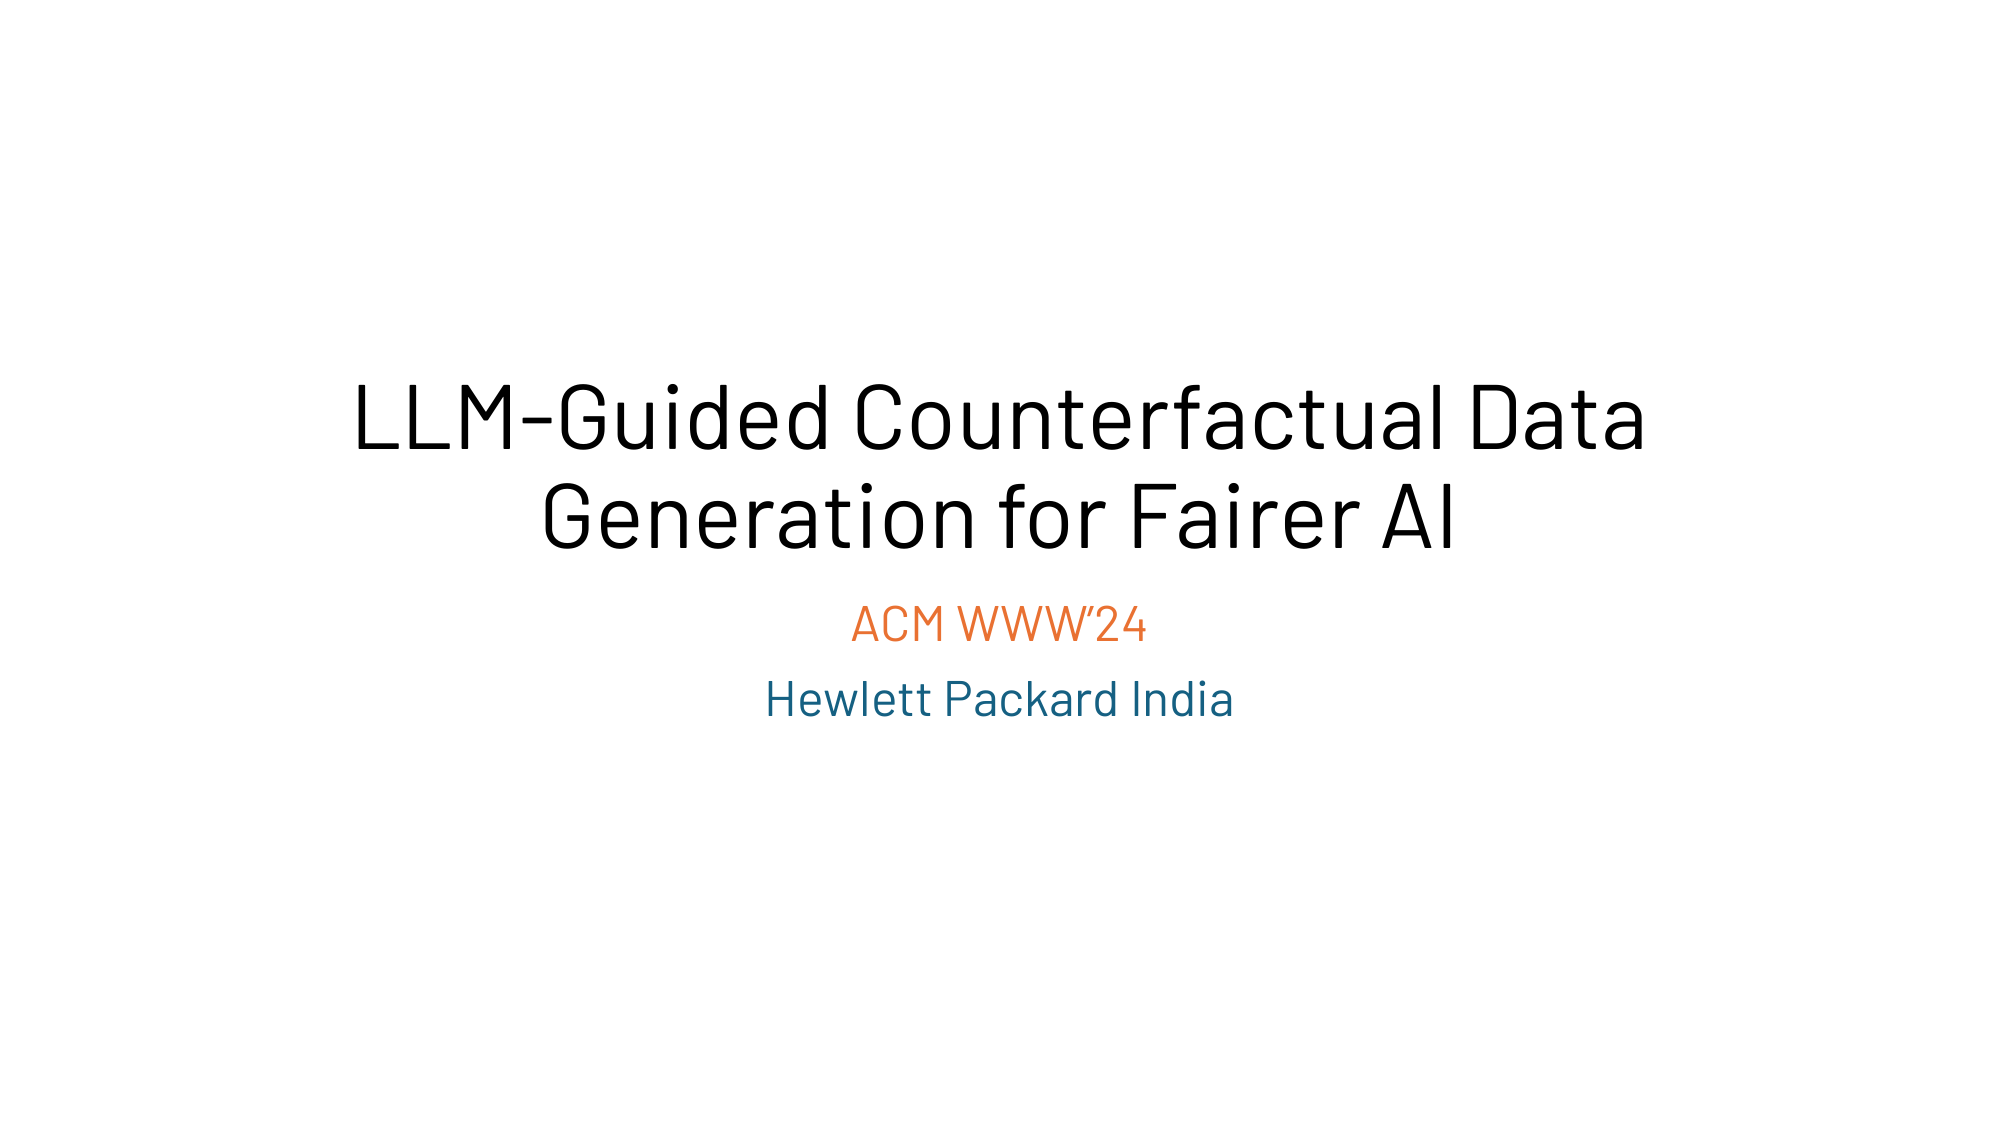

# ﻿LLM-Guided Counterfactual Data Generation for Fairer AI
ACM WWW’24
Hewlett Packard India